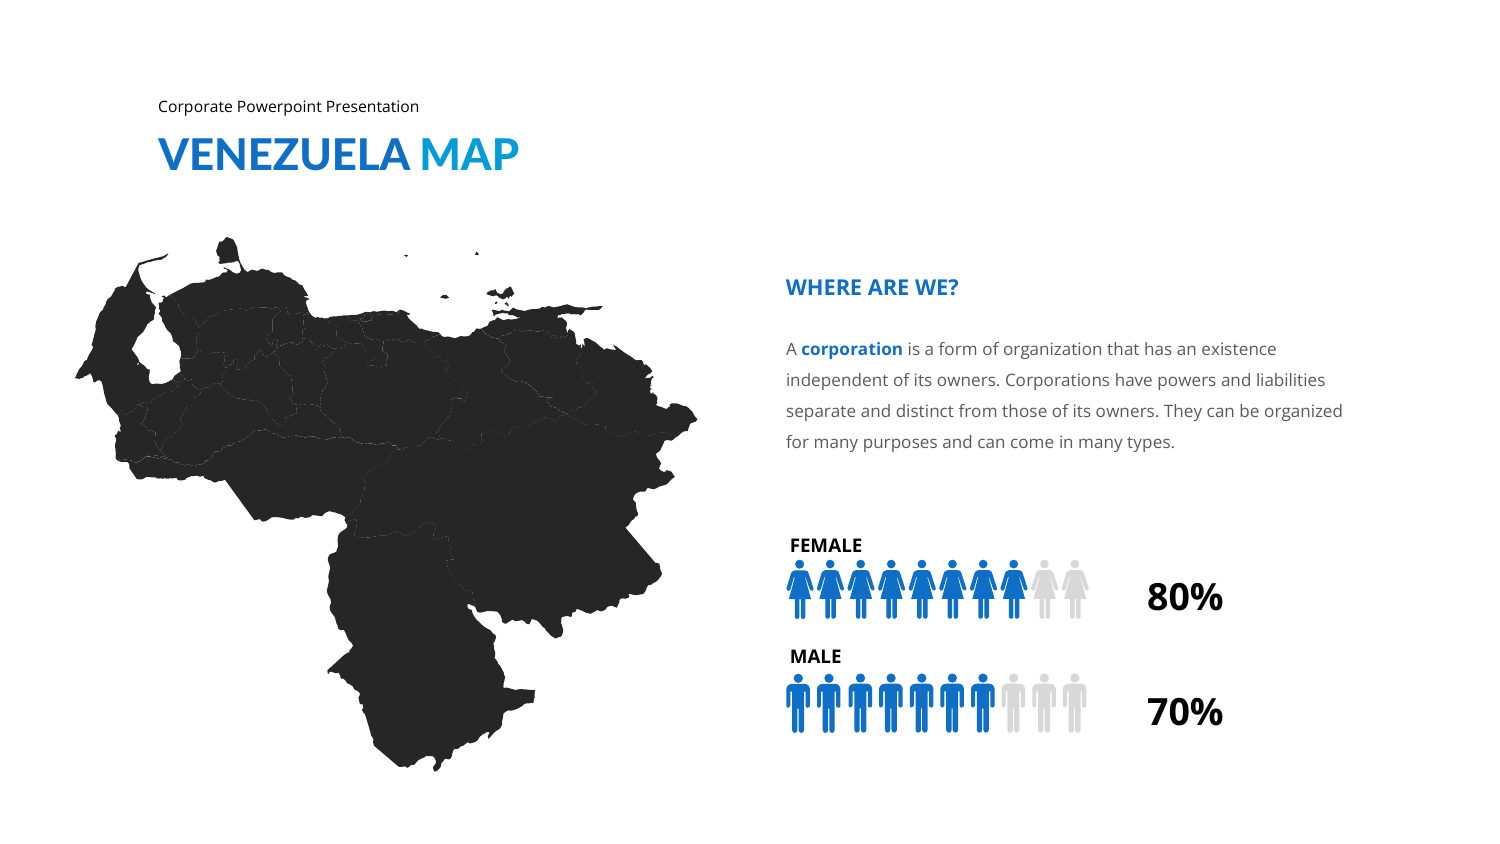

Corporate Powerpoint Presentation
VENEZUELA MAP

WHERE ARE WE?
A corporation is a form of organization that has an existence independent of its owners. Corporations have powers and liabilities separate and distinct from those of its owners. They can be organized for many purposes and can come in many types.
FEMALE
80%

MALE
70%